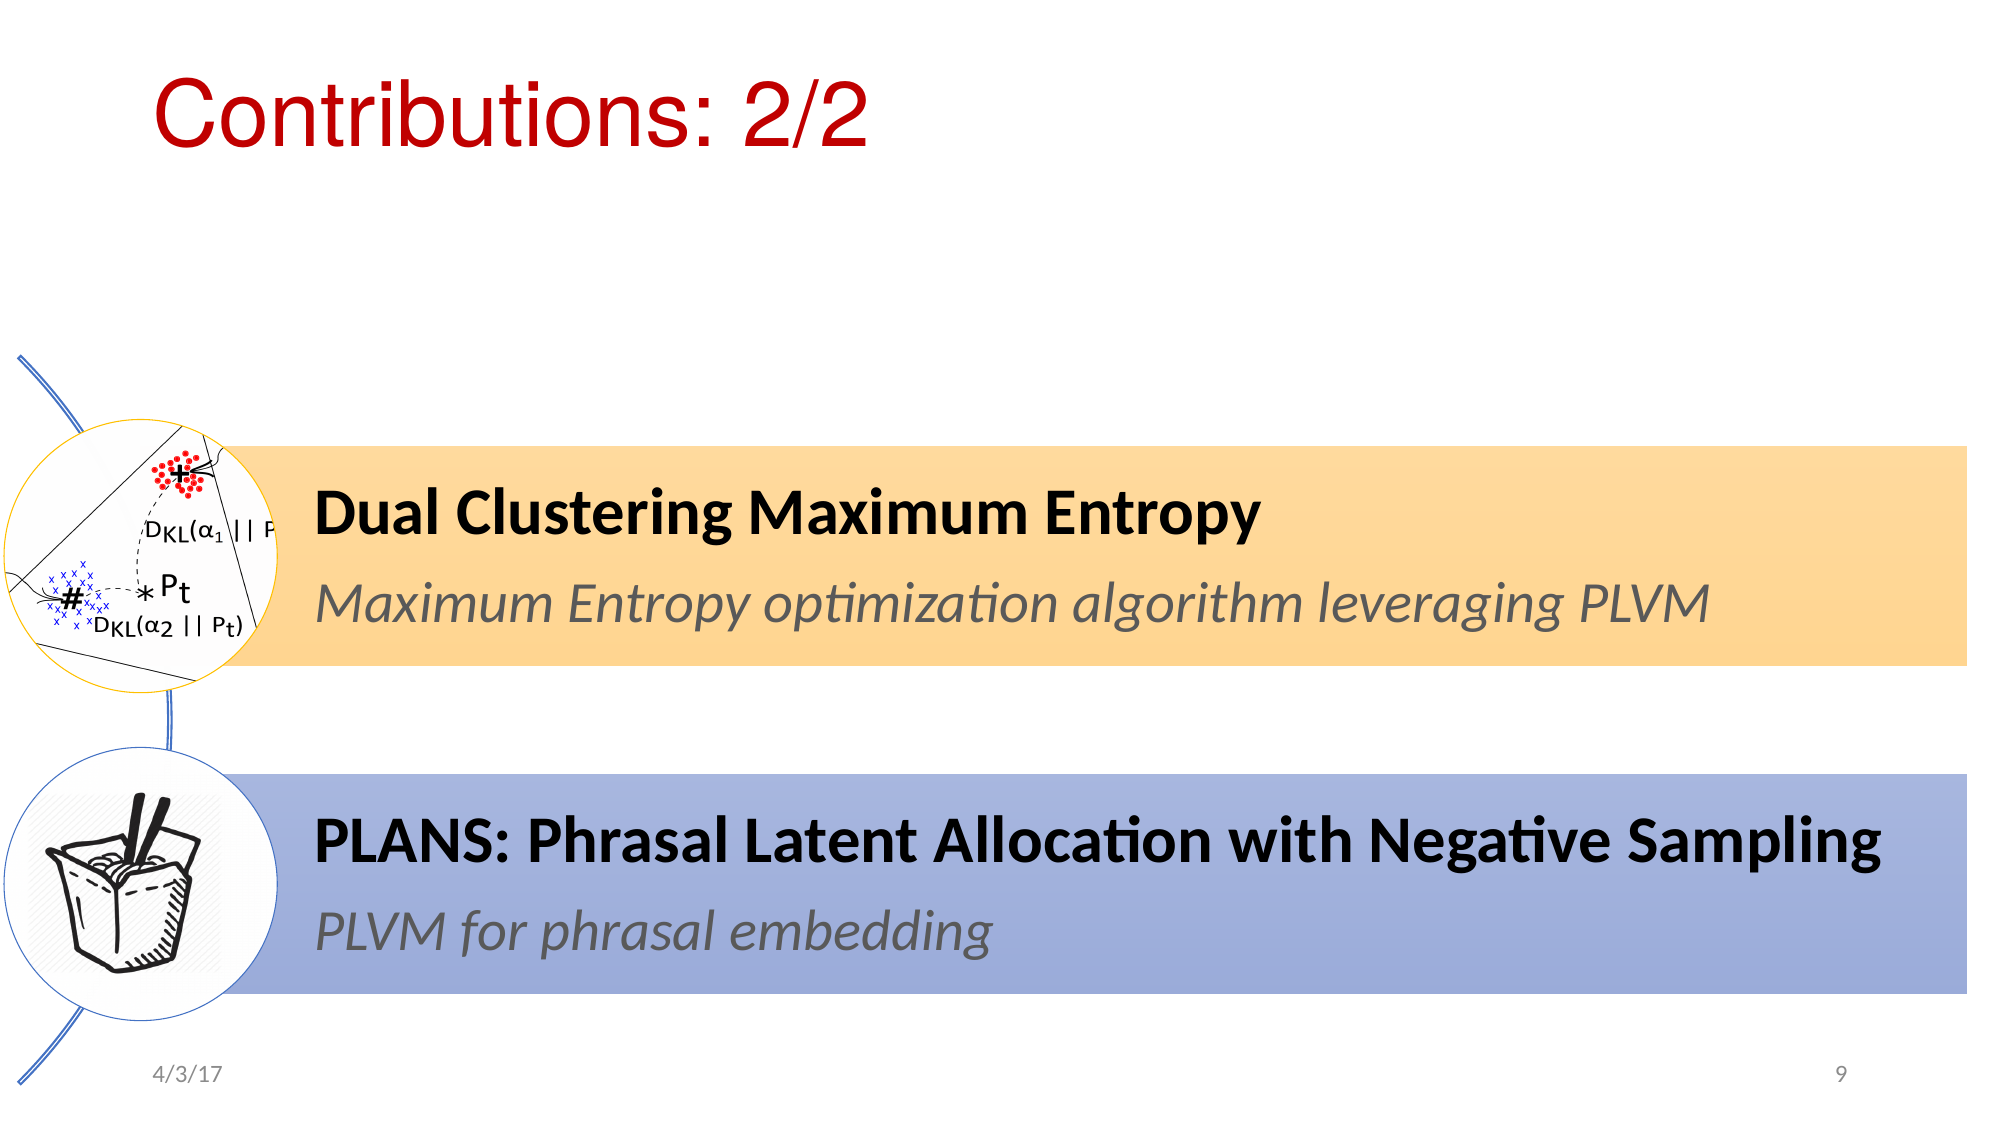

Contributions: 2/2
Dual Clustering Maximum Entropy
Maximum Entropy optimization algorithm leveraging PLVM
PLANS: Phrasal Latent Allocation with Negative Sampling
PLVM for phrasal embedding
4/3/17
9